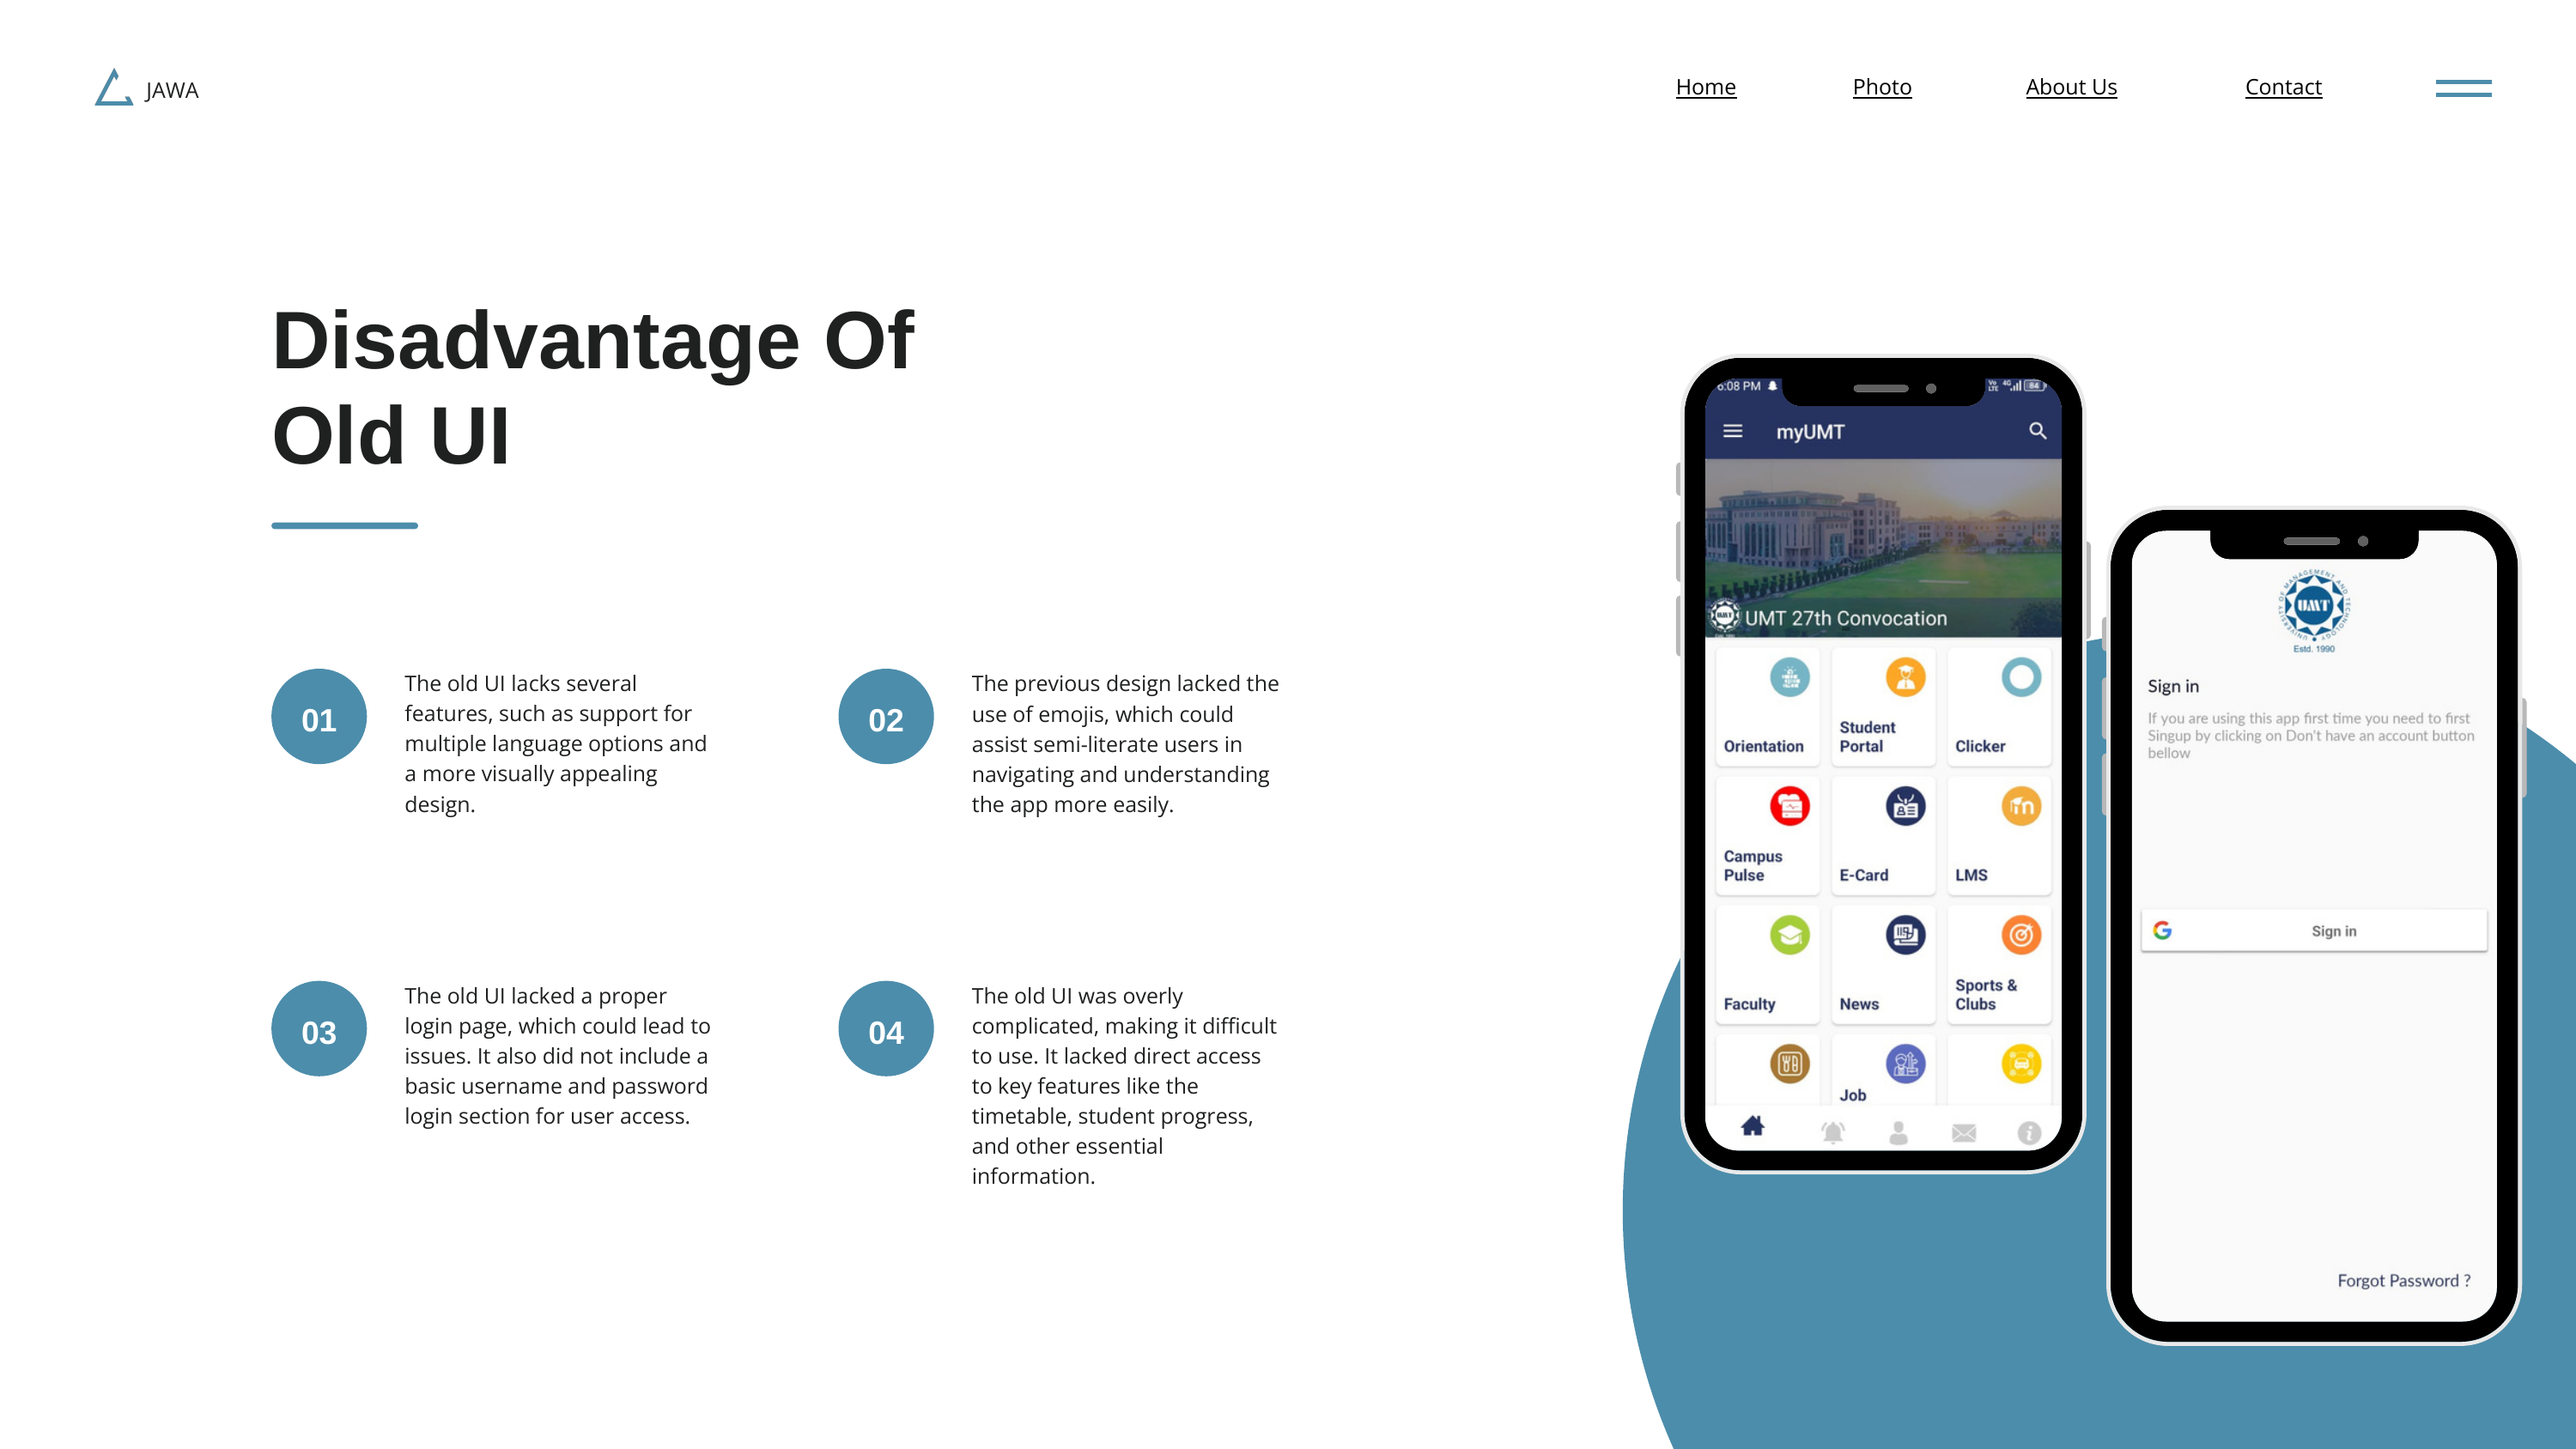

JAWA
Home
Photo
About Us
Contact

Disadvantage Of Old UI

The old UI lacks several features, such as support for multiple language options and a more visually appealing design.

The previous design lacked the use of emojis, which could assist semi-literate users in navigating and understanding the app more easily.

01
02
The old UI lacked a proper login page, which could lead to issues. It also did not include a basic username and password login section for user access.
The old UI was overly complicated, making it difficult to use. It lacked direct access to key features like the timetable, student progress, and other essential information.

03
04